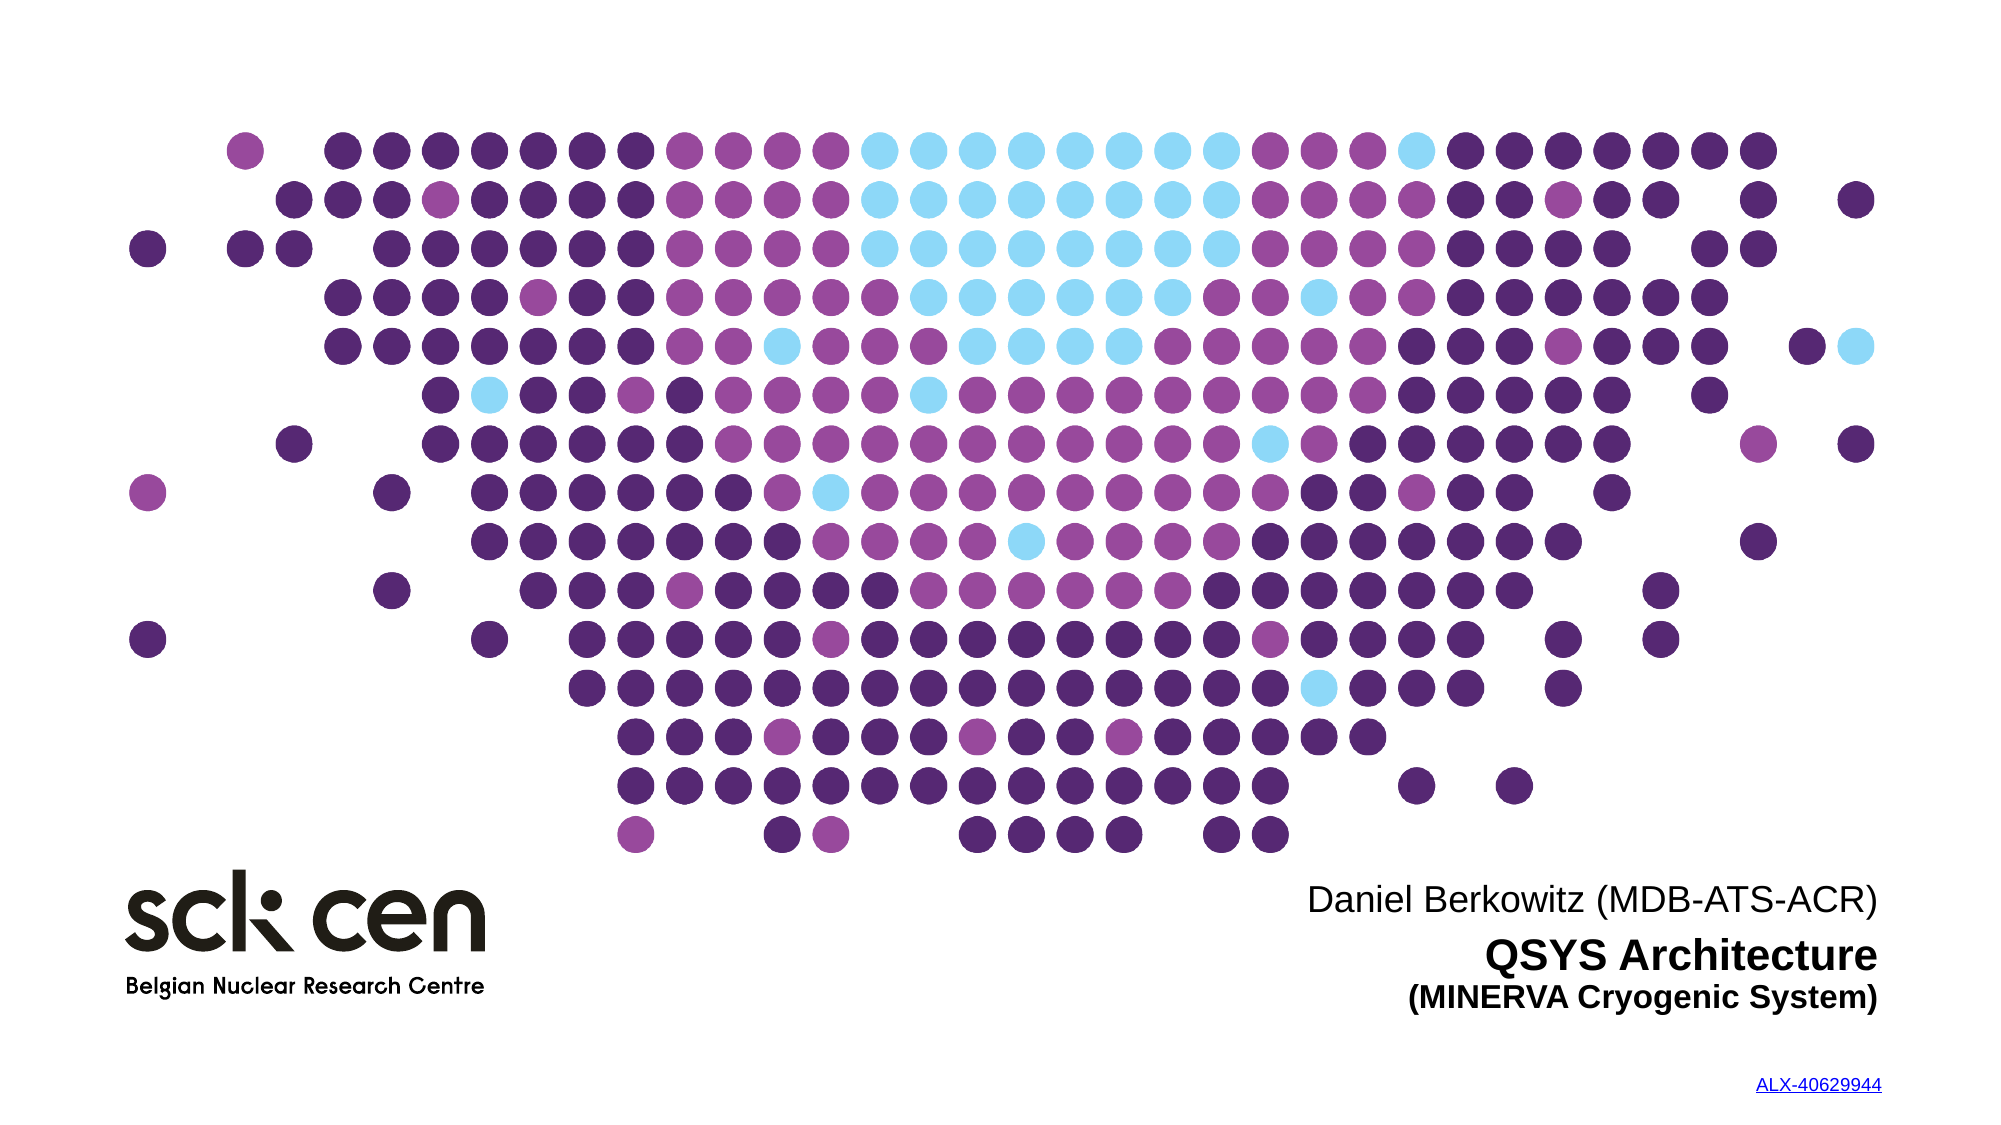

Daniel Berkowitz (MDB-ATS-ACR)
# QSYS Architecture (MINERVA Cryogenic System)
ALX-40629944